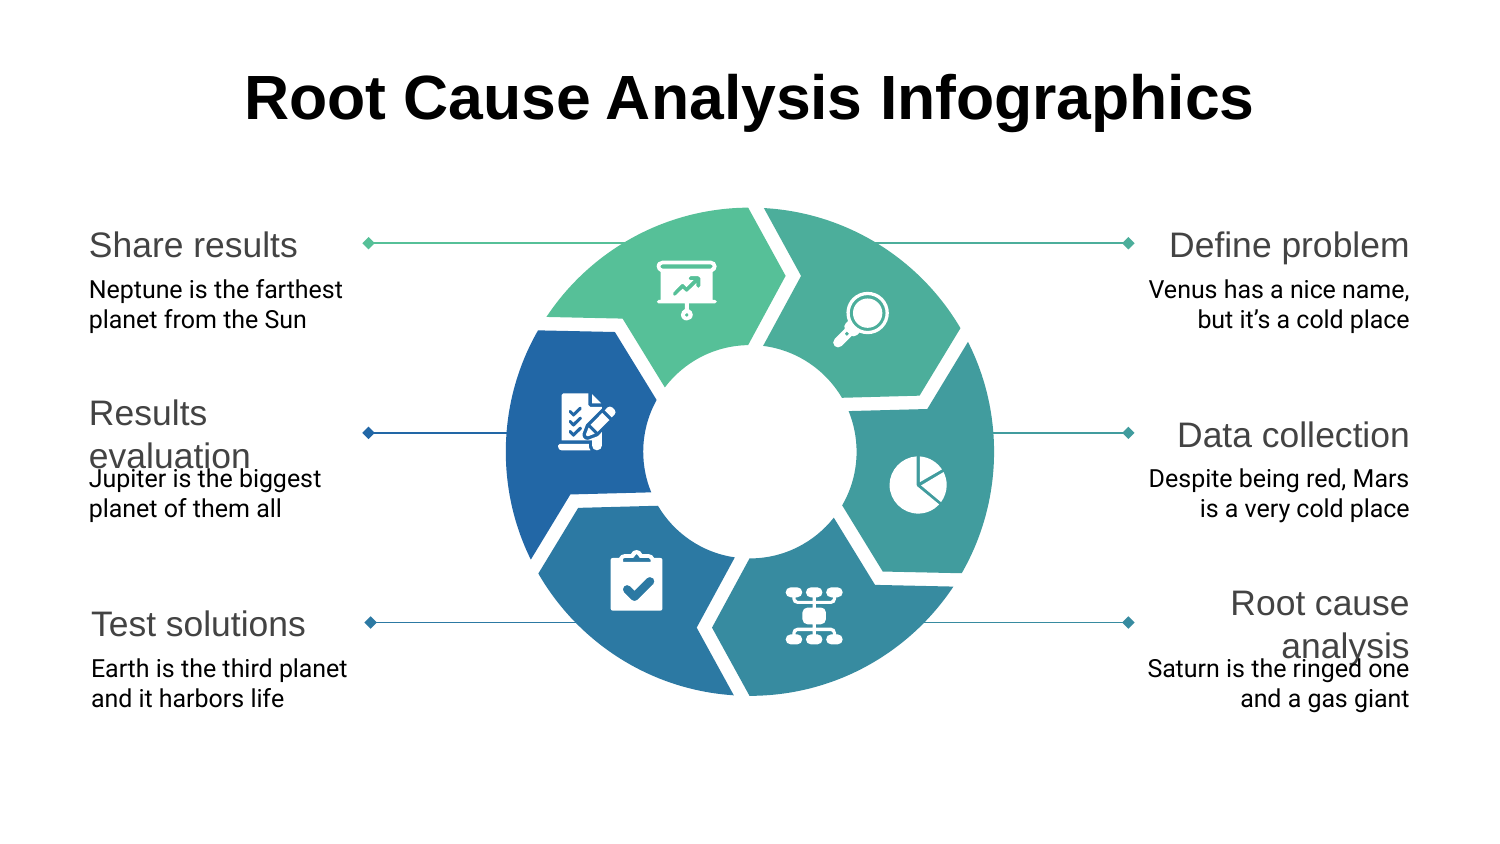

# Root Cause Analysis Infographics

Share results
Define problem

Neptune is the farthest planet from the Sun
Venus has a nice name, but it’s a cold place

Results evaluation
Data collection

Jupiter is the biggest planet of them all
Despite being red, Mars is a very cold place

Test solutions

Root cause analysis
Earth is the third planet and it harbors life
Saturn is the ringed one and a gas giant